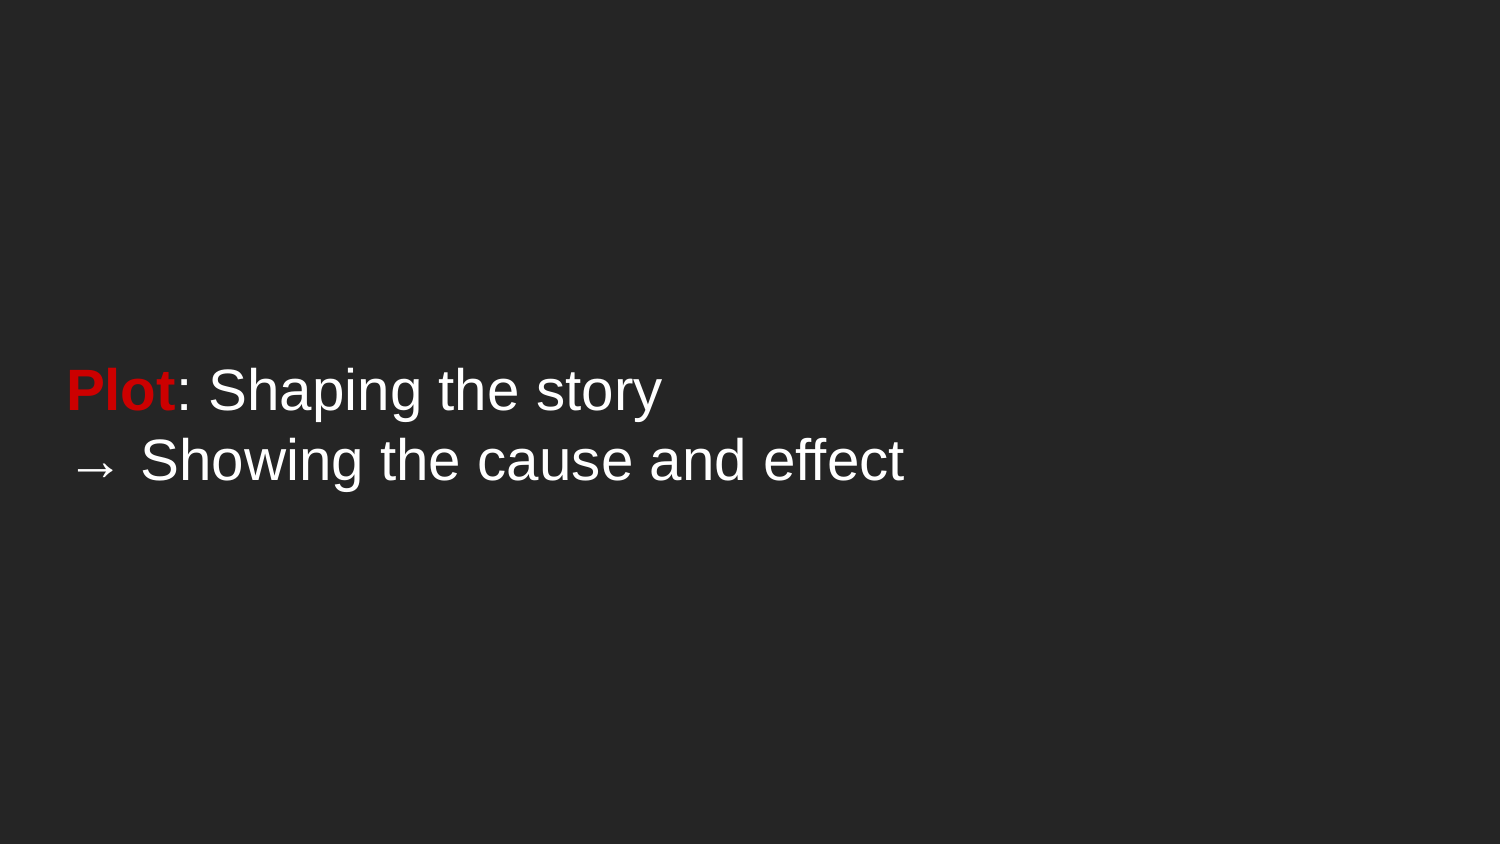

# Plot: Shaping the story
→ Showing the cause and effect